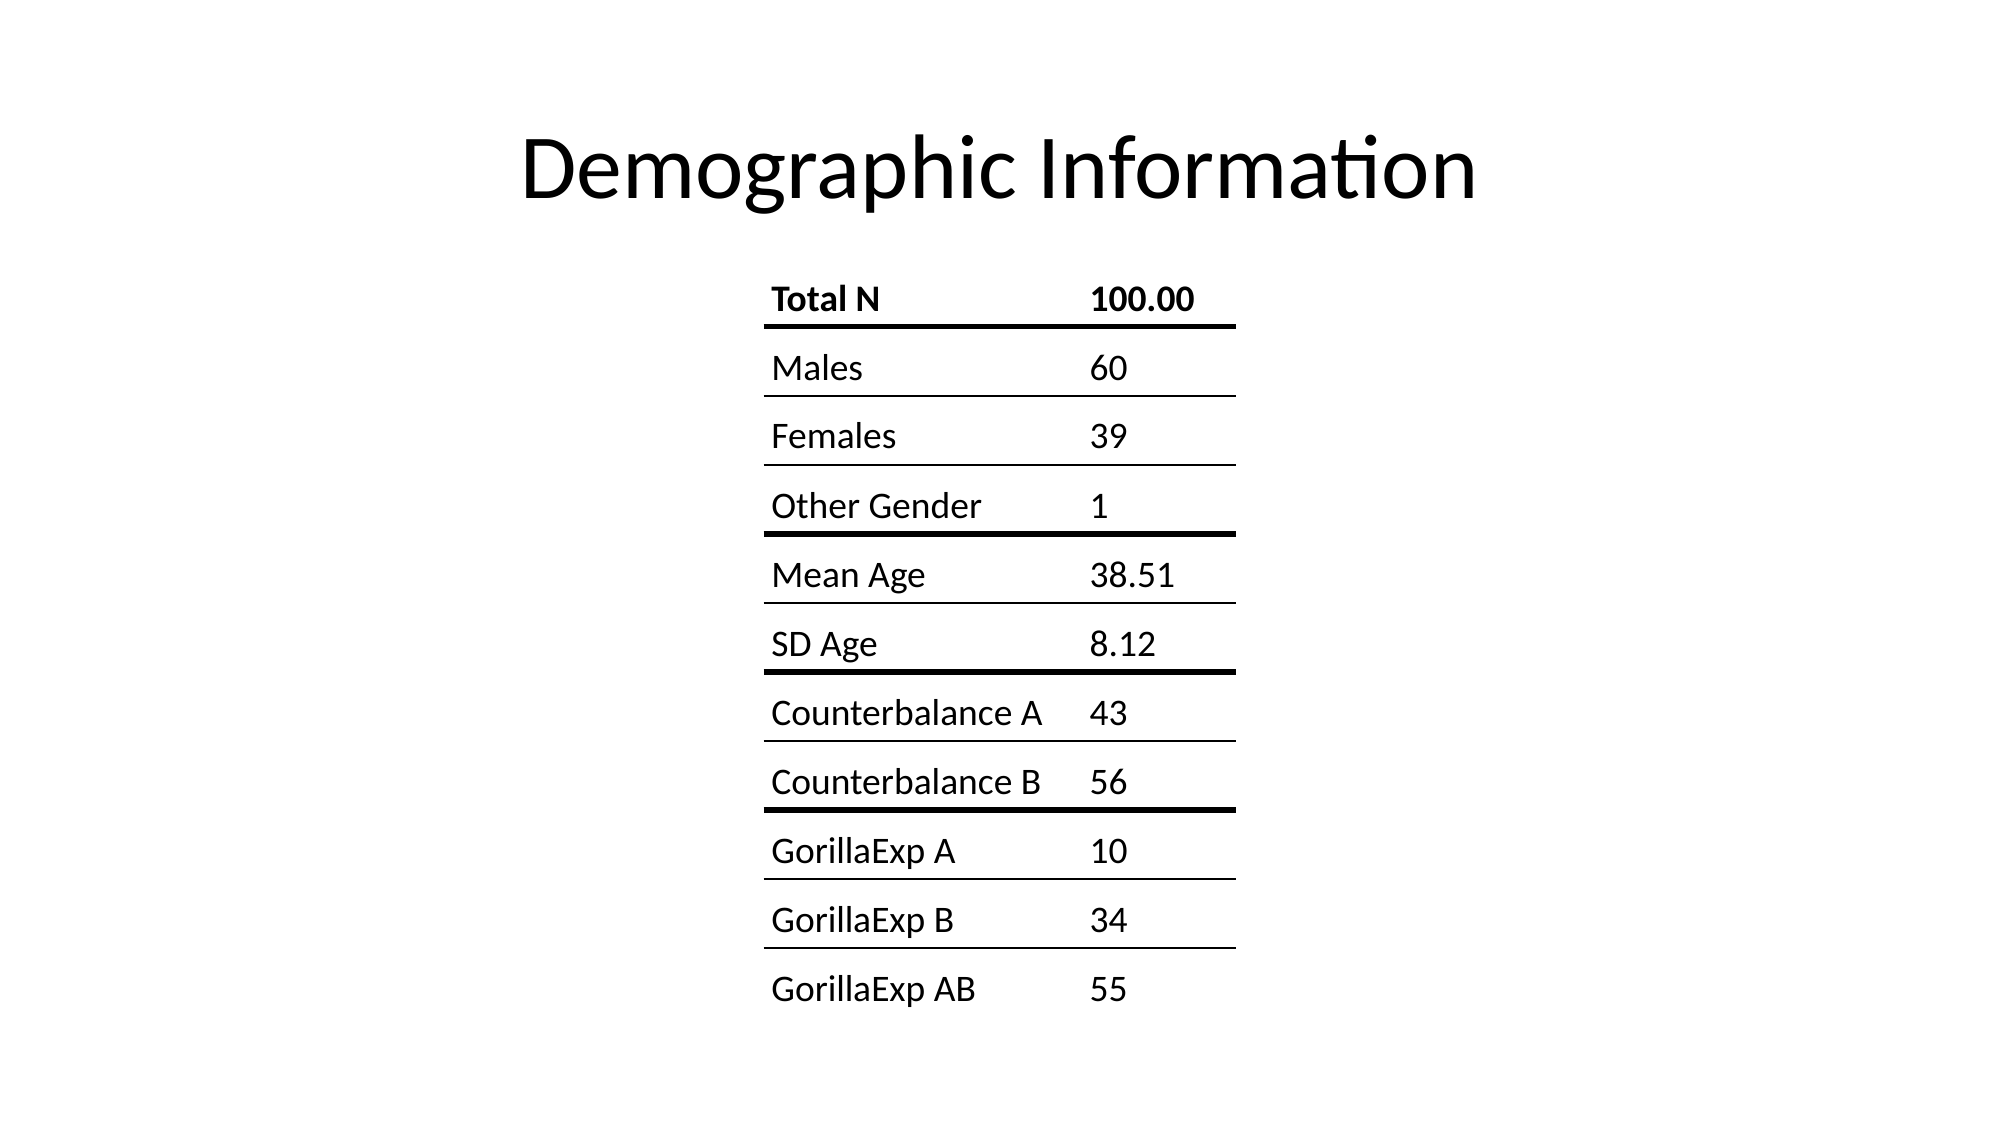

# Demographic Information
| Total N | 100.00 |
| --- | --- |
| Males | 60 |
| Females | 39 |
| Other Gender | 1 |
| Mean Age | 38.51 |
| SD Age | 8.12 |
| Counterbalance A | 43 |
| Counterbalance B | 56 |
| GorillaExp A | 10 |
| GorillaExp B | 34 |
| GorillaExp AB | 55 |